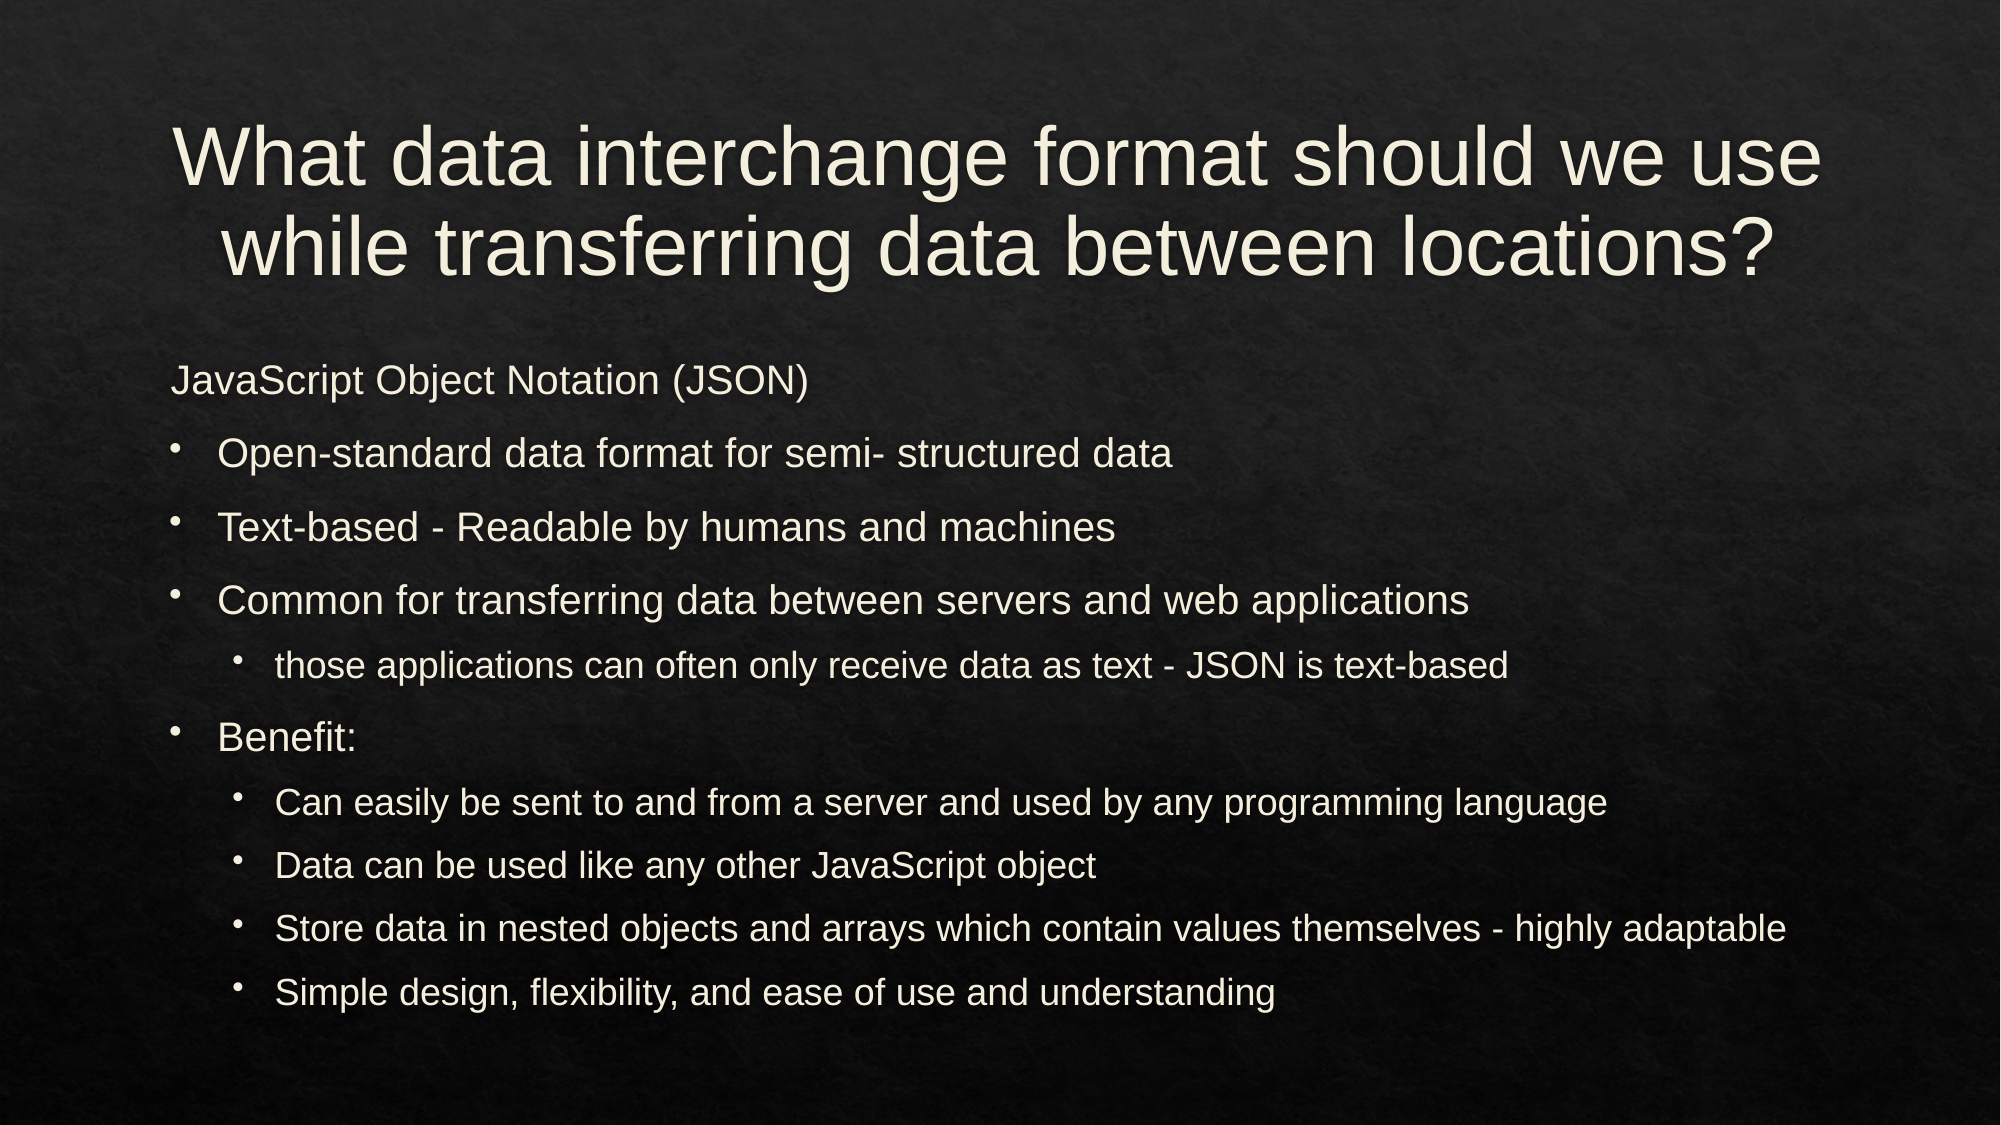

# What data interchange format should we use while transferring data between locations?
JavaScript Object Notation (JSON)
Open-standard data format for semi- structured data
Text-based - Readable by humans and machines
Common for transferring data between servers and web applications
those applications can often only receive data as text - JSON is text-based
Benefit:
Can easily be sent to and from a server and used by any programming language
Data can be used like any other JavaScript object
Store data in nested objects and arrays which contain values themselves - highly adaptable
Simple design, flexibility, and ease of use and understanding